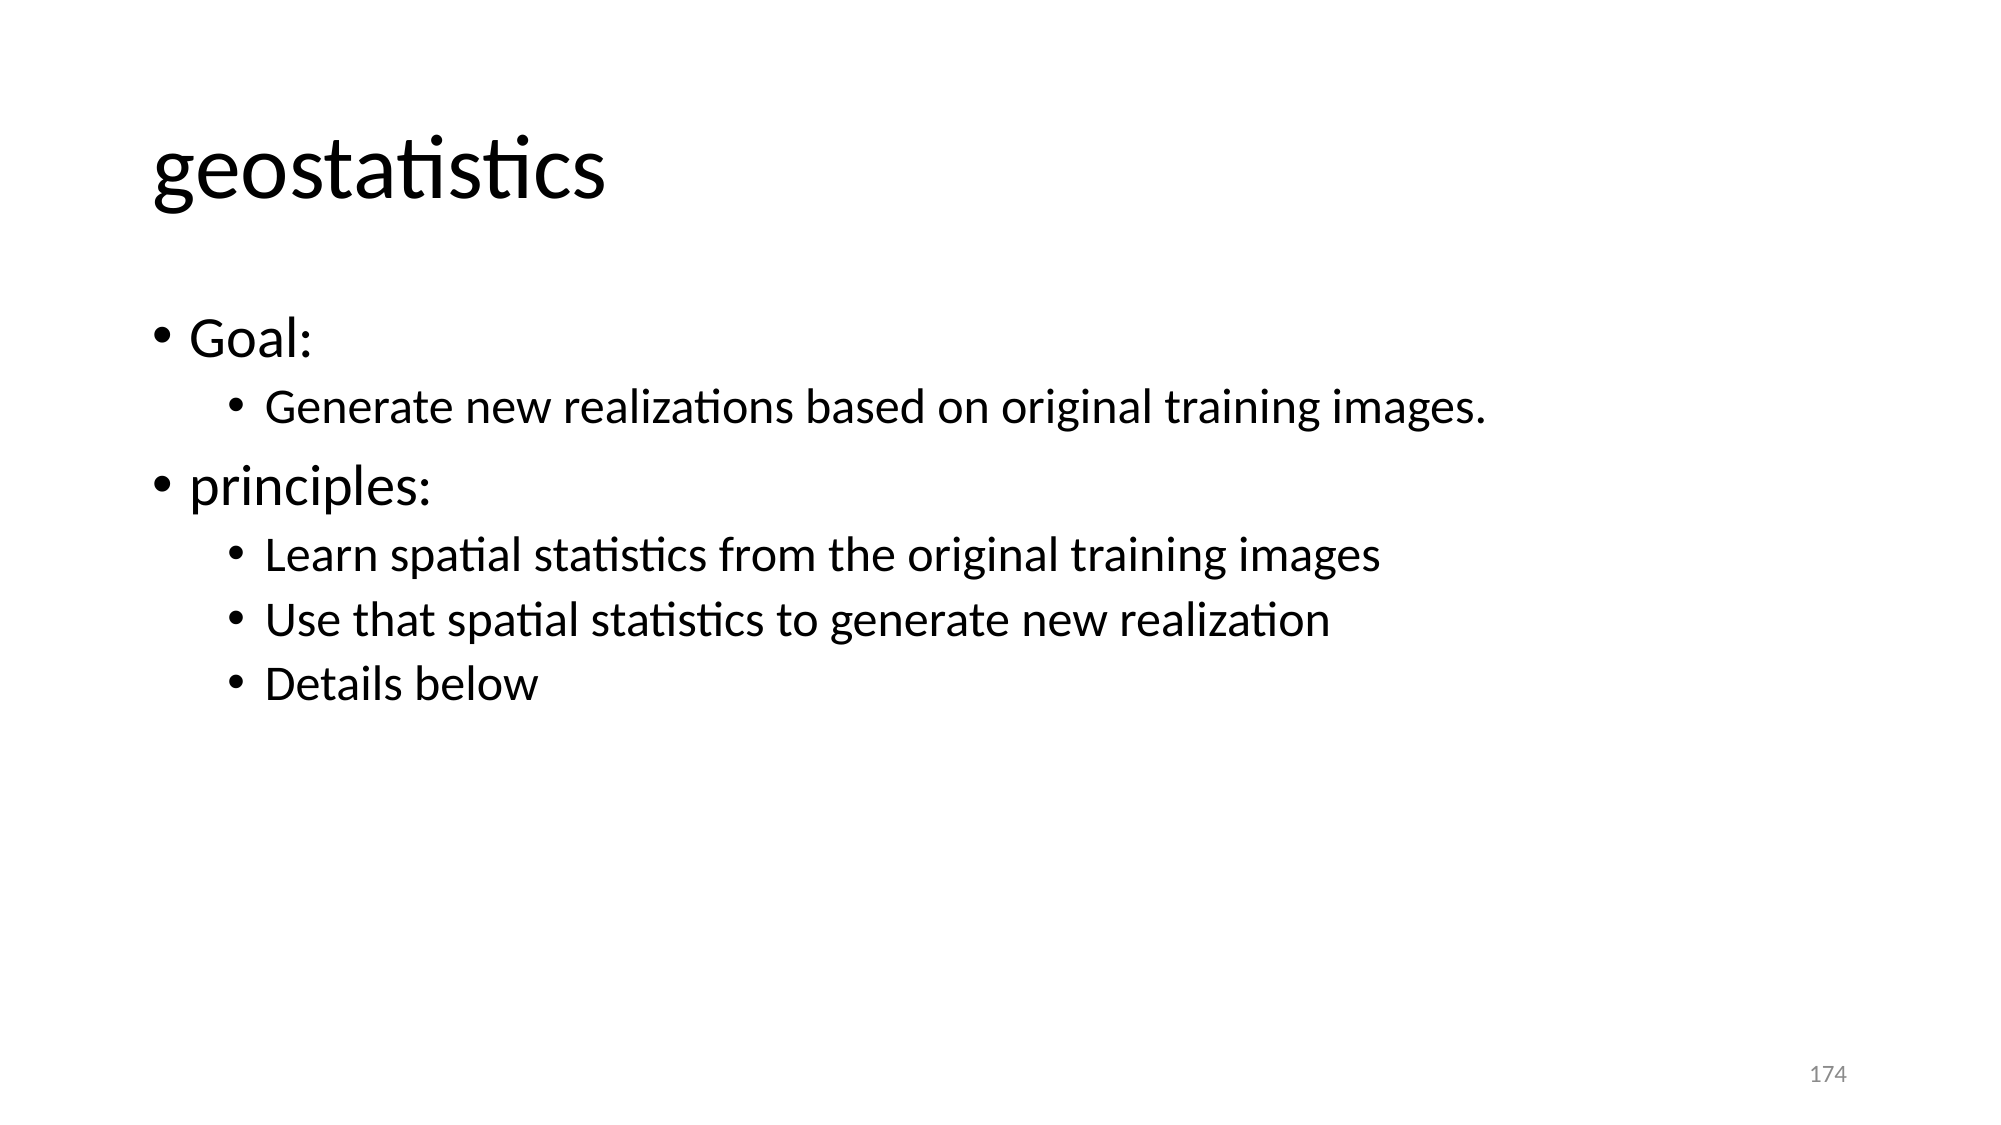

# geostatistics
Goal:
Generate new realizations based on original training images.
principles:
Learn spatial statistics from the original training images
Use that spatial statistics to generate new realization
Details below

174